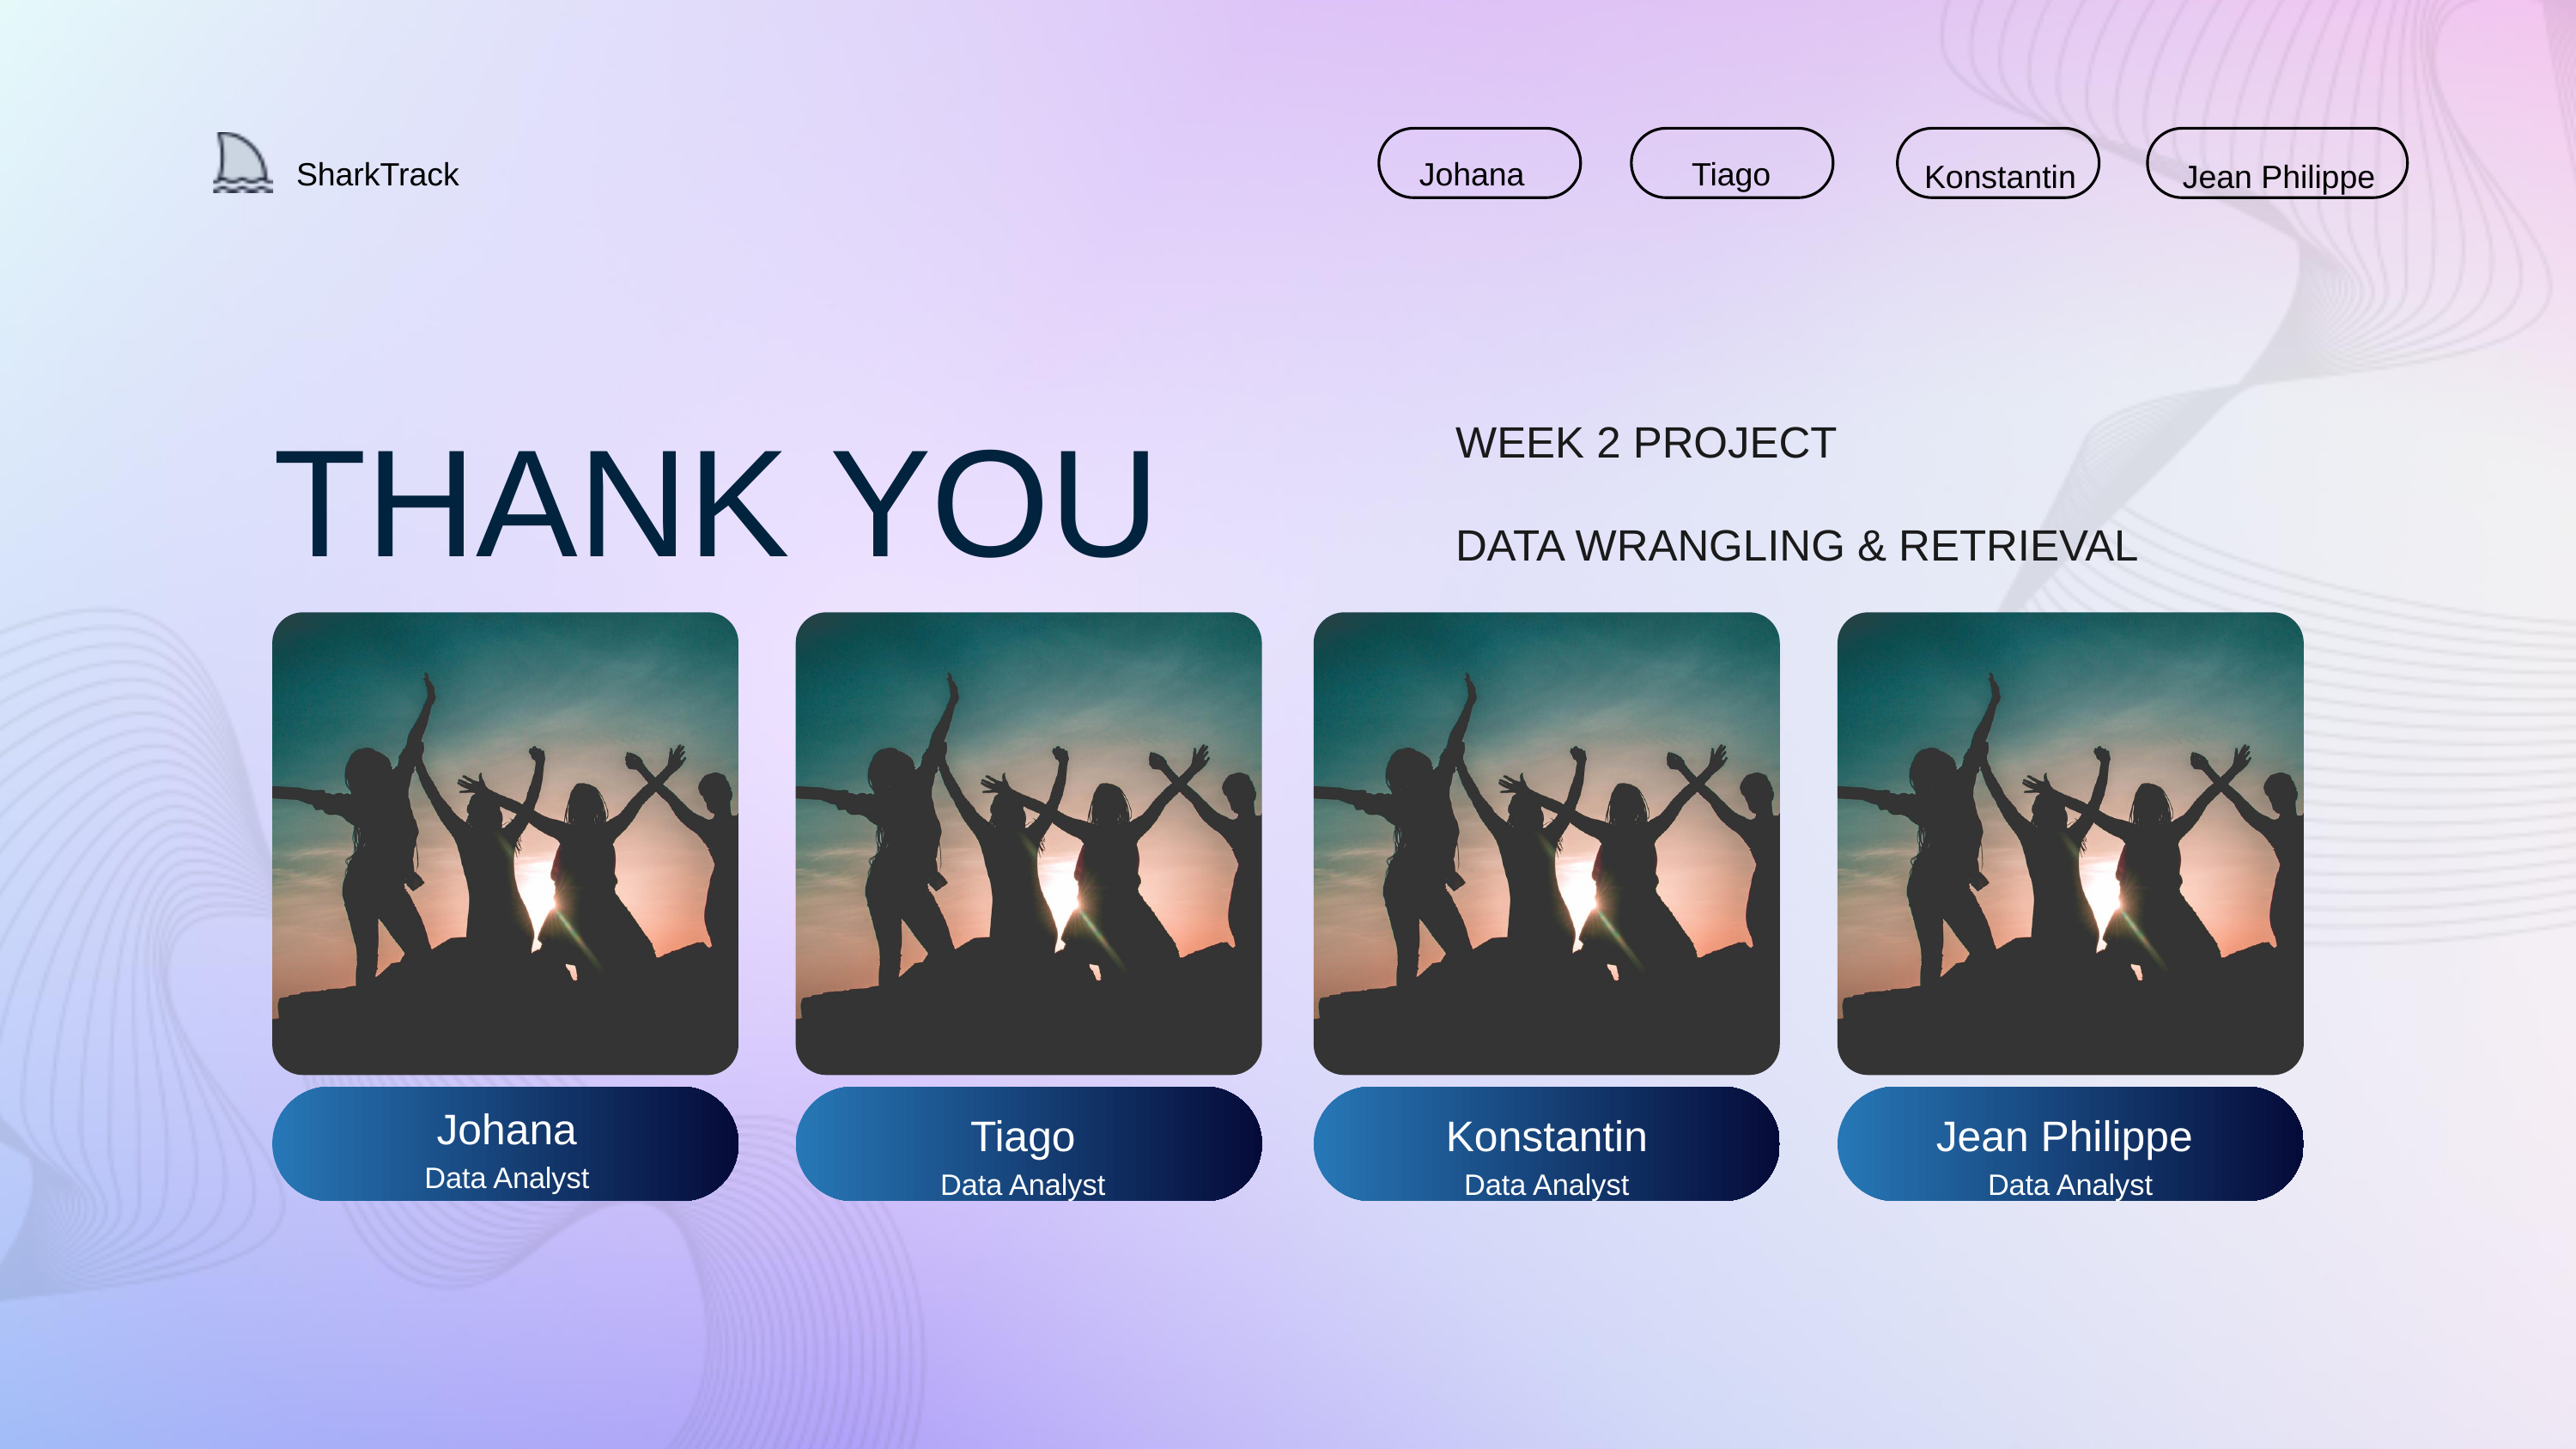

SharkTrack
Johana
Tiago
Konstantin
Jean Philippe
WEEK 2 PROJECT
DATA WRANGLING & RETRIEVAL
THANK YOU

Johana
Tiago
Konstantin
Jean Philippe
Data Analyst
Data Analyst
Data Analyst
Data Analyst